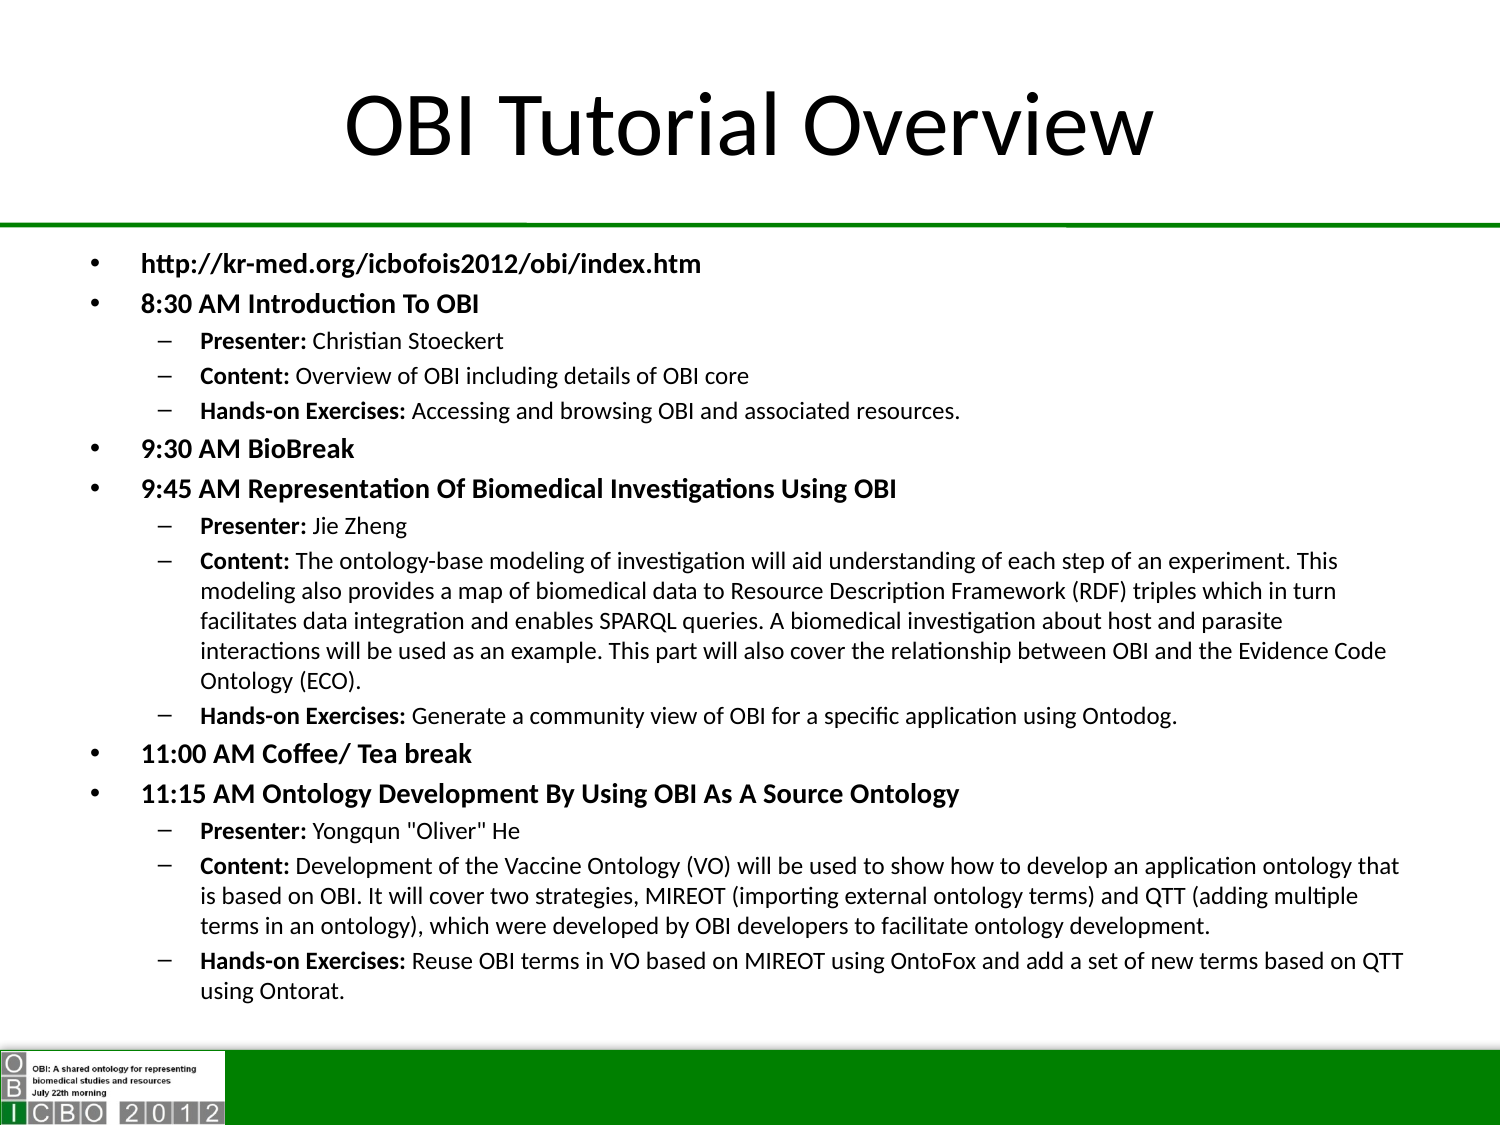

# OBI Tutorial Overview
http://kr-med.org/icbofois2012/obi/index.htm
8:30 AM Introduction To OBI
Presenter: Christian Stoeckert
Content: Overview of OBI including details of OBI core
Hands-on Exercises: Accessing and browsing OBI and associated resources.
9:30 AM BioBreak
9:45 AM Representation Of Biomedical Investigations Using OBI
Presenter: Jie Zheng
Content: The ontology-base modeling of investigation will aid understanding of each step of an experiment. This modeling also provides a map of biomedical data to Resource Description Framework (RDF) triples which in turn facilitates data integration and enables SPARQL queries. A biomedical investigation about host and parasite interactions will be used as an example. This part will also cover the relationship between OBI and the Evidence Code Ontology (ECO).
Hands-on Exercises: Generate a community view of OBI for a specific application using Ontodog.
11:00 AM Coffee/ Tea break
11:15 AM Ontology Development By Using OBI As A Source Ontology
Presenter: Yongqun "Oliver" He
Content: Development of the Vaccine Ontology (VO) will be used to show how to develop an application ontology that is based on OBI. It will cover two strategies, MIREOT (importing external ontology terms) and QTT (adding multiple terms in an ontology), which were developed by OBI developers to facilitate ontology development.
Hands-on Exercises: Reuse OBI terms in VO based on MIREOT using OntoFox and add a set of new terms based on QTT using Ontorat.